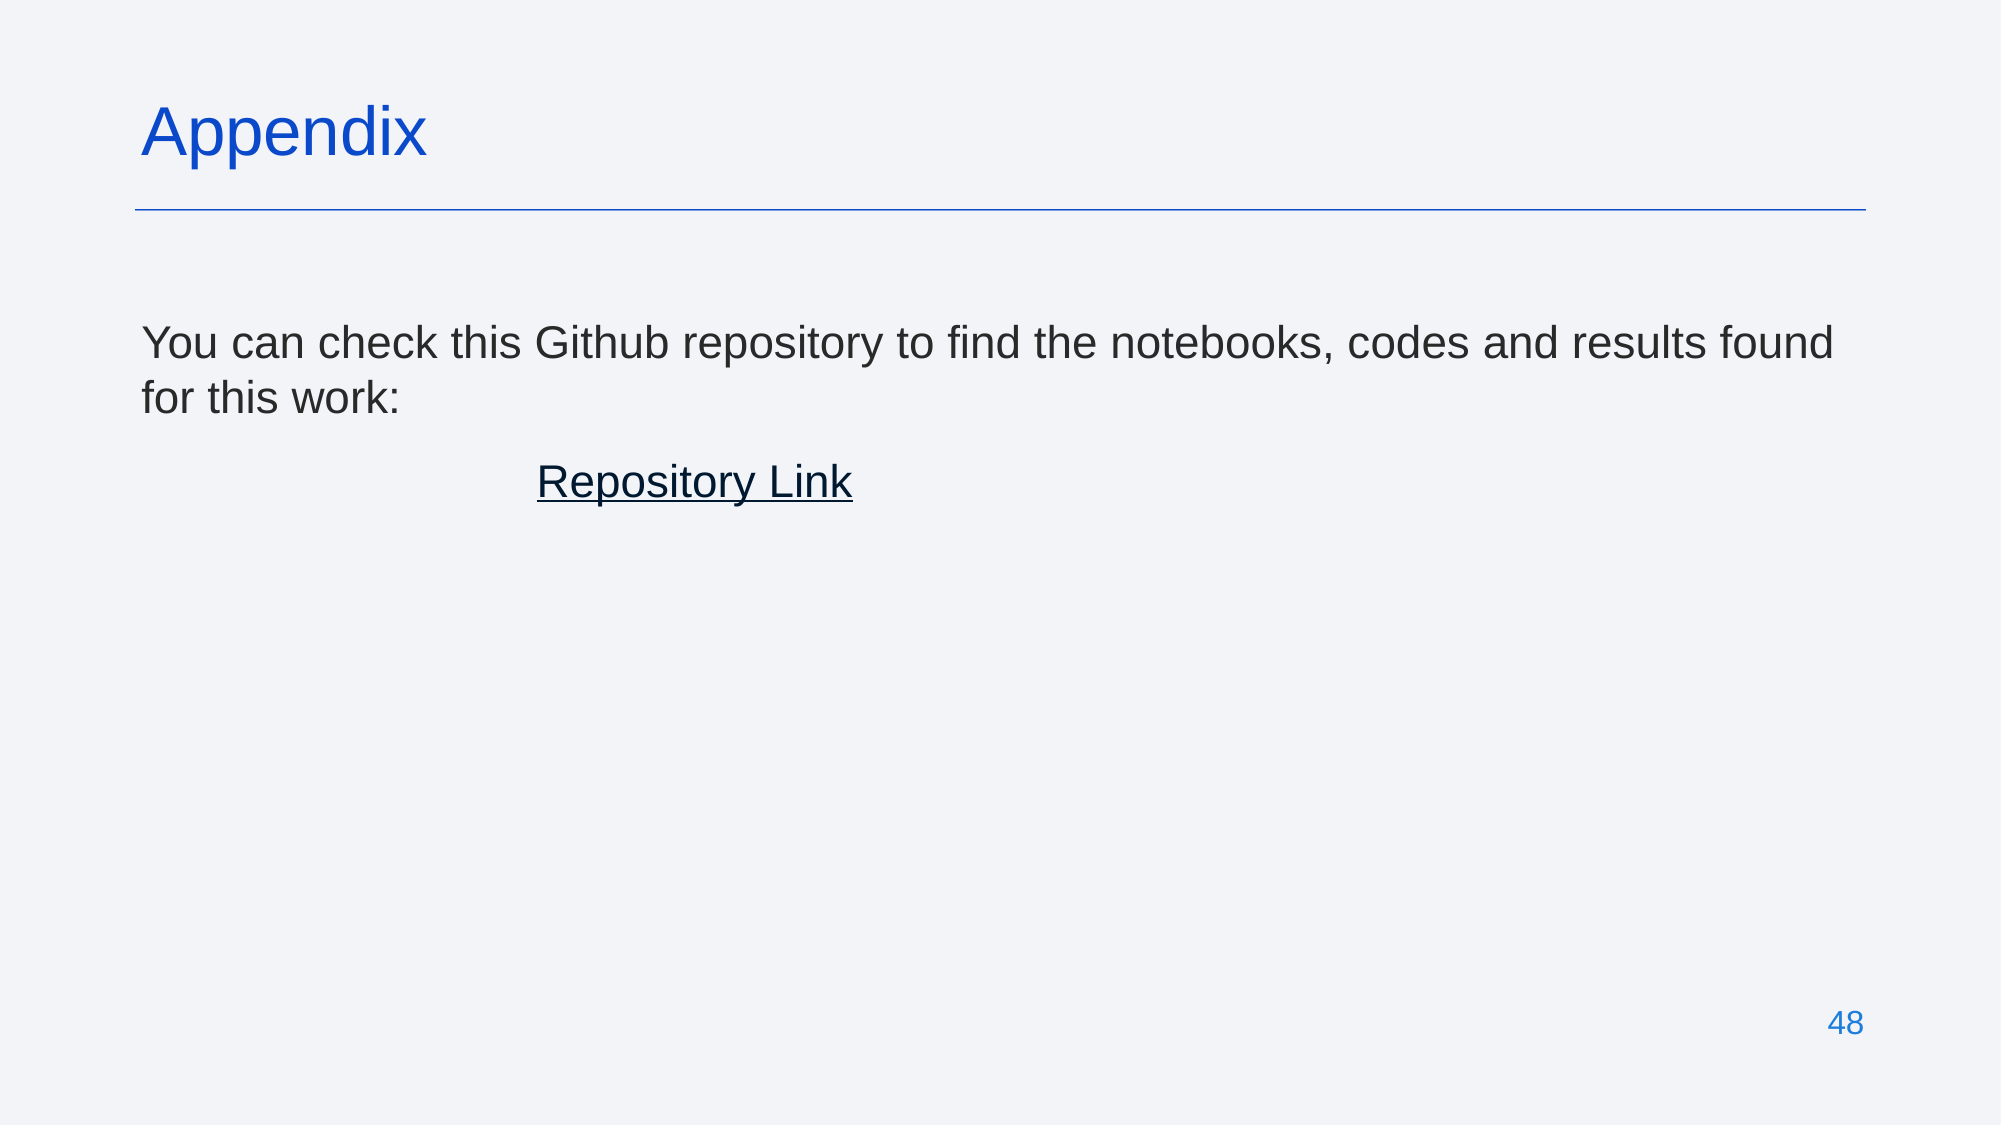

Appendix
You can check this Github repository to find the notebooks, codes and results found for this work:
                               Repository Link
48